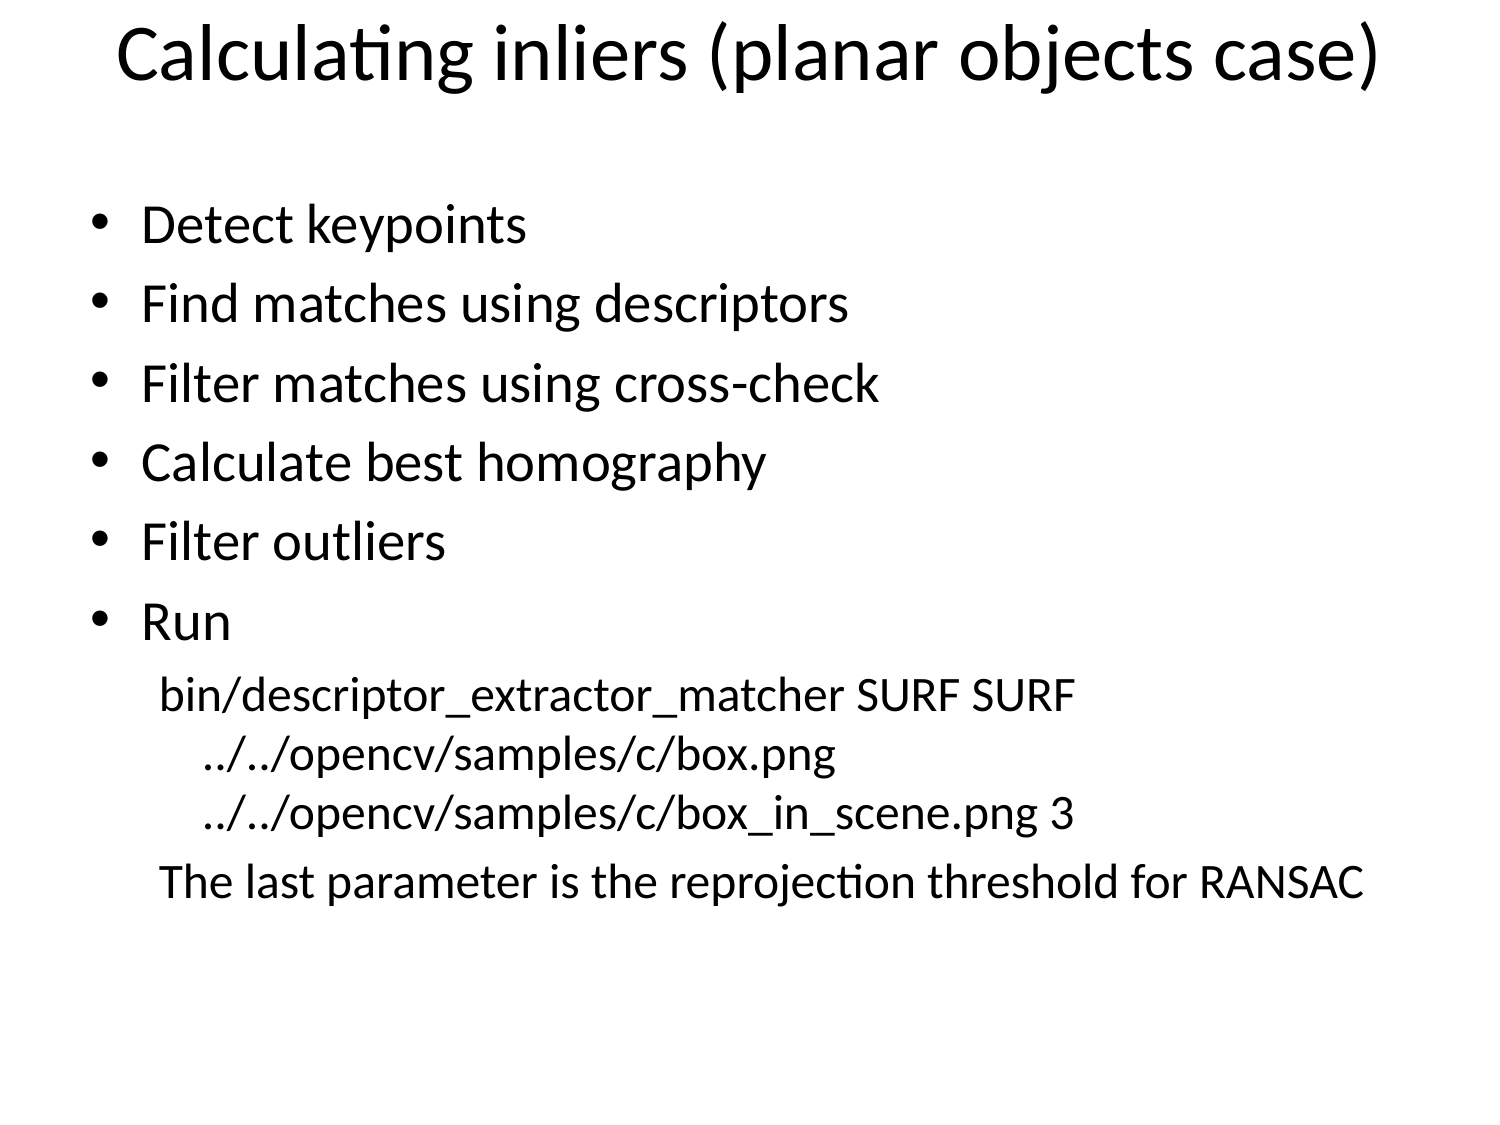

# Calculating inliers (planar objects case)
Detect keypoints
Find matches using descriptors
Filter matches using cross-check
Calculate best homography
Filter outliers
Run
bin/descriptor_extractor_matcher SURF SURF ../../opencv/samples/c/box.png ../../opencv/samples/c/box_in_scene.png 3
The last parameter is the reprojection threshold for RANSAC